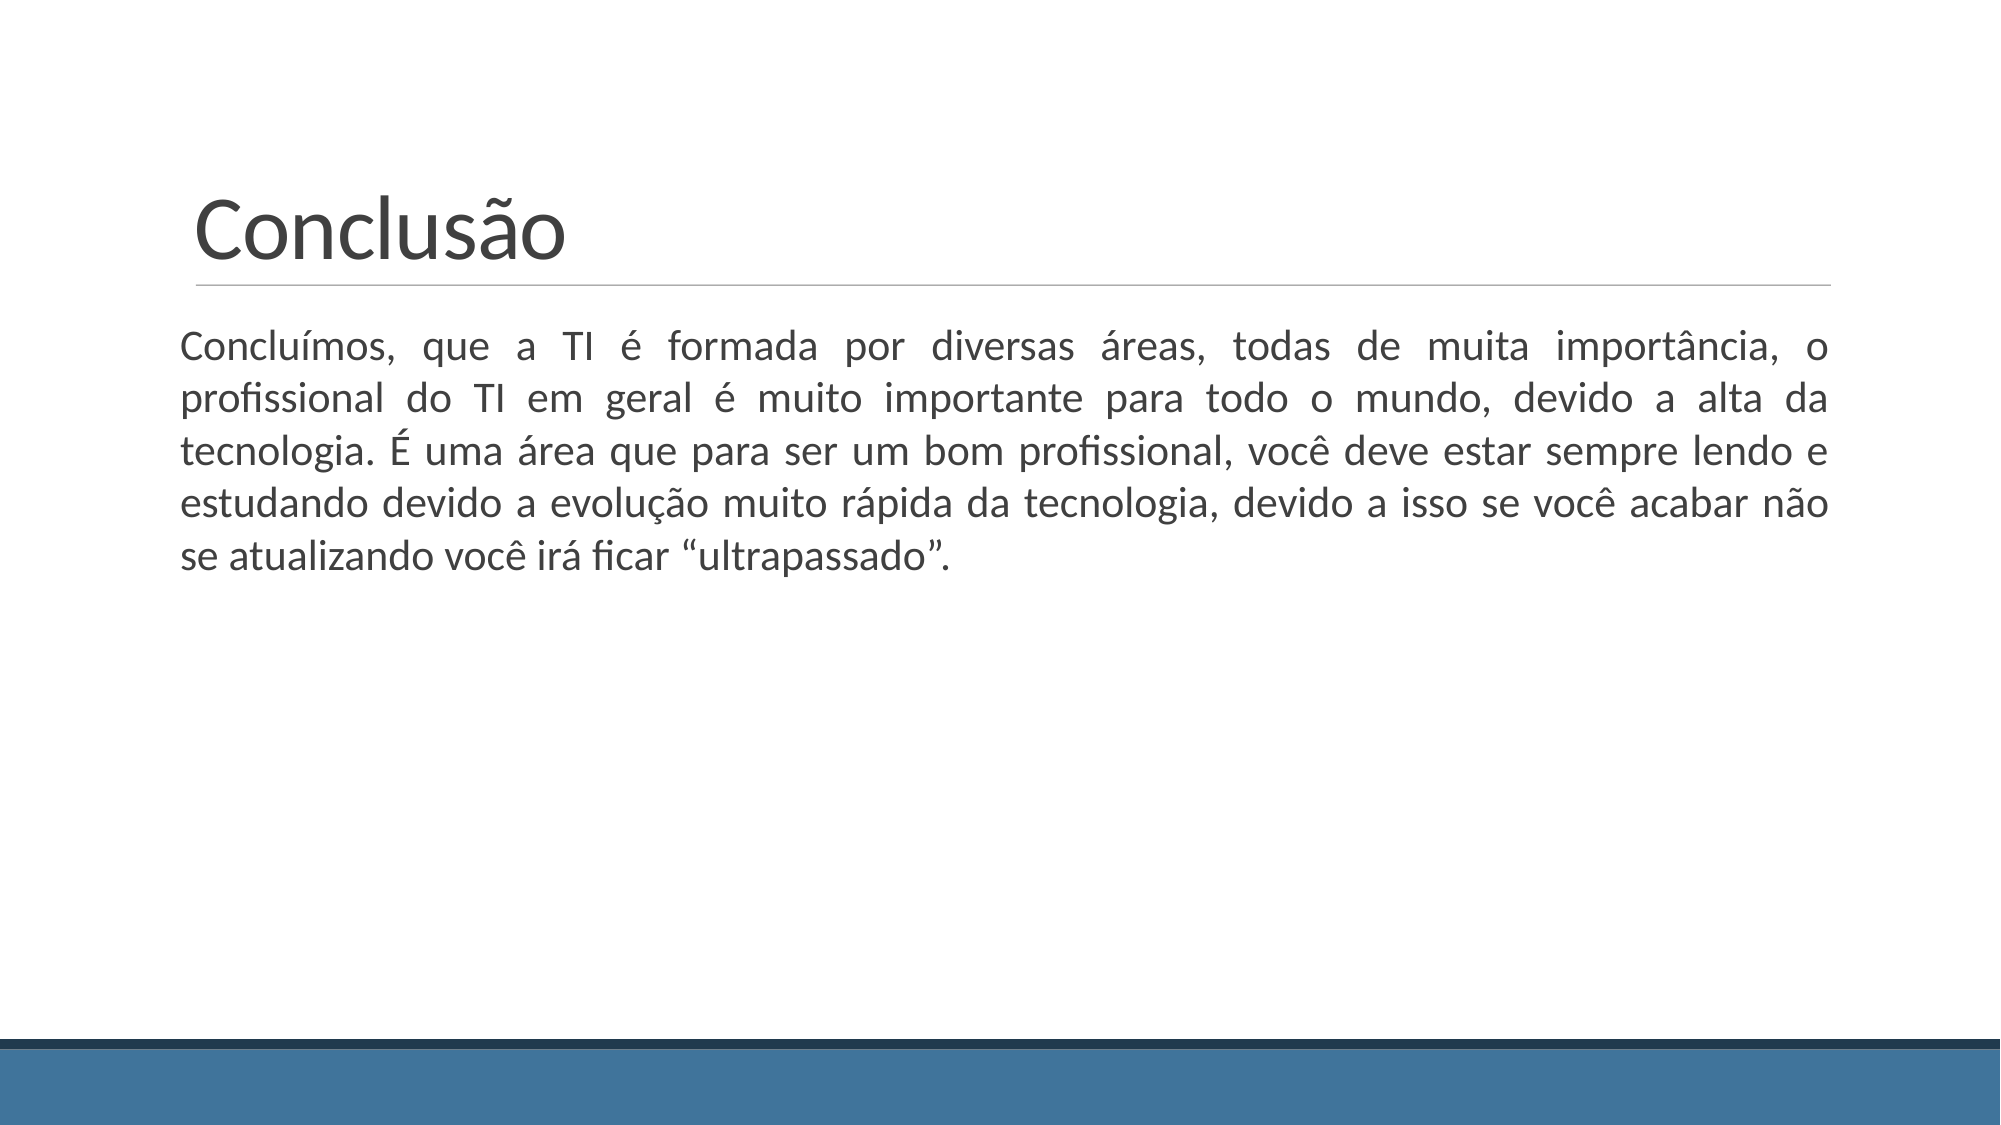

Conclusão
Concluímos, que a TI é formada por diversas áreas, todas de muita importância, o profissional do TI em geral é muito importante para todo o mundo, devido a alta da tecnologia. É uma área que para ser um bom profissional, você deve estar sempre lendo e estudando devido a evolução muito rápida da tecnologia, devido a isso se você acabar não se atualizando você irá ficar “ultrapassado”.